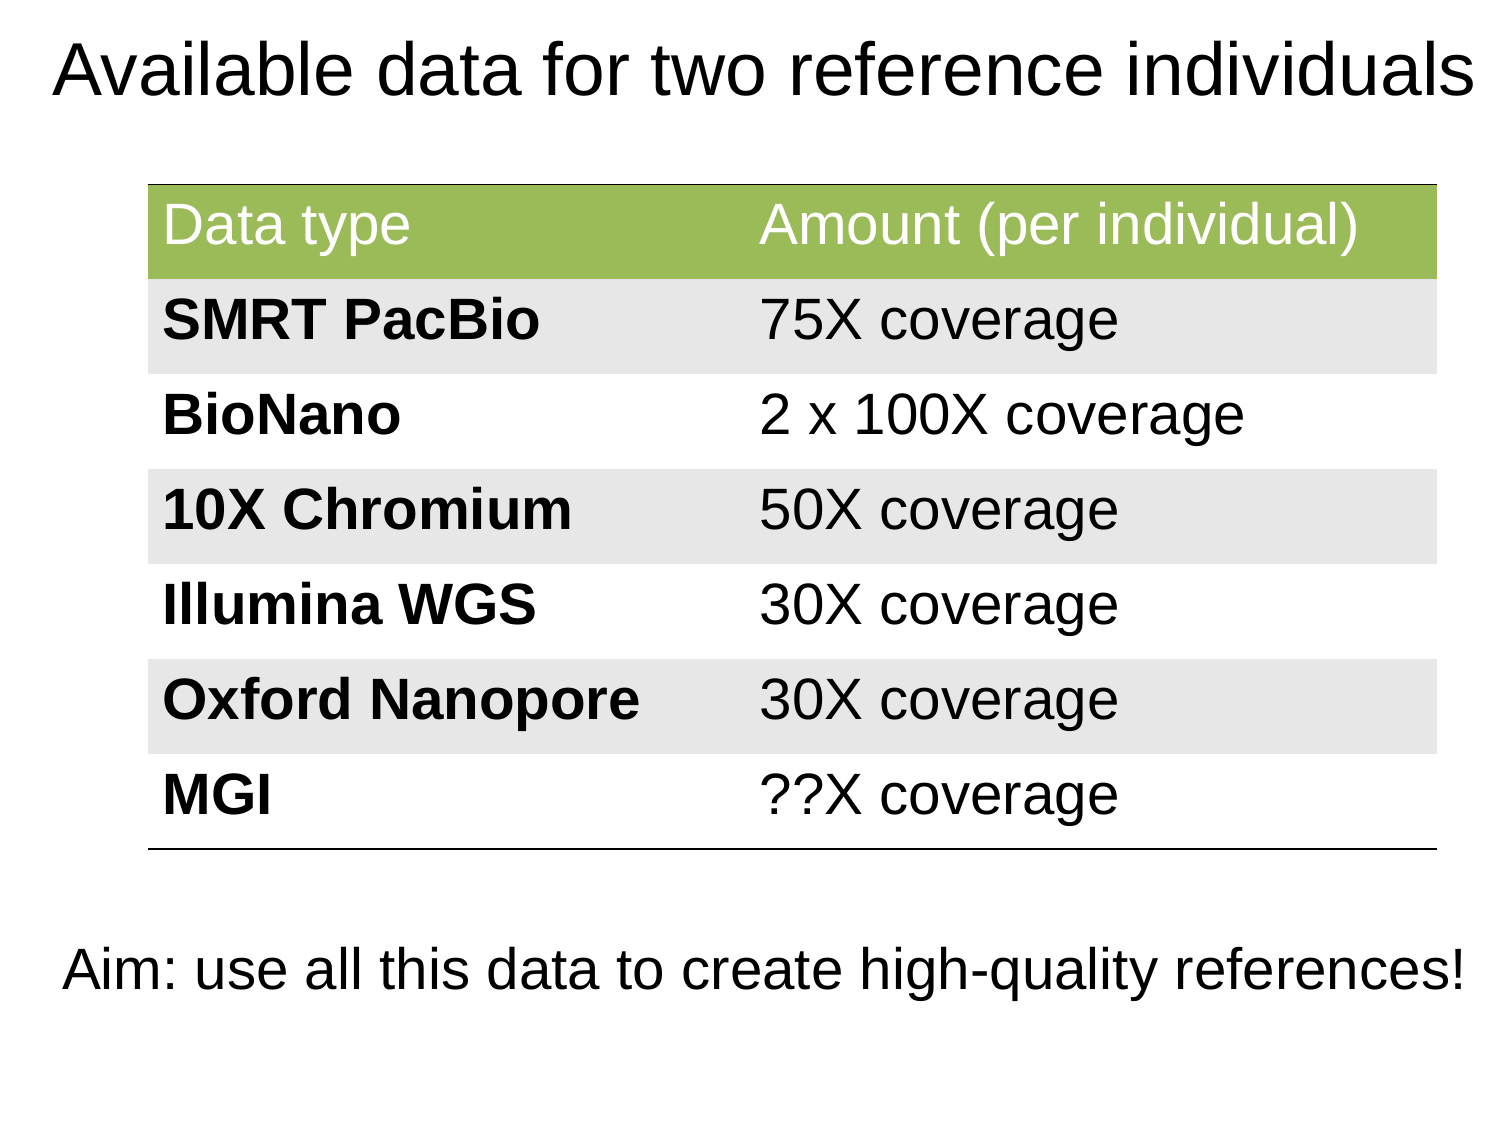

# Available data for two reference individuals
| Data type | Amount (per individual) |
| --- | --- |
| SMRT PacBio | 75X coverage |
| BioNano | 2 x 100X coverage |
| 10X Chromium | 50X coverage |
| Illumina WGS | 30X coverage |
| Oxford Nanopore | 30X coverage |
| MGI | ??X coverage |
Aim: use all this data to create high-quality references!